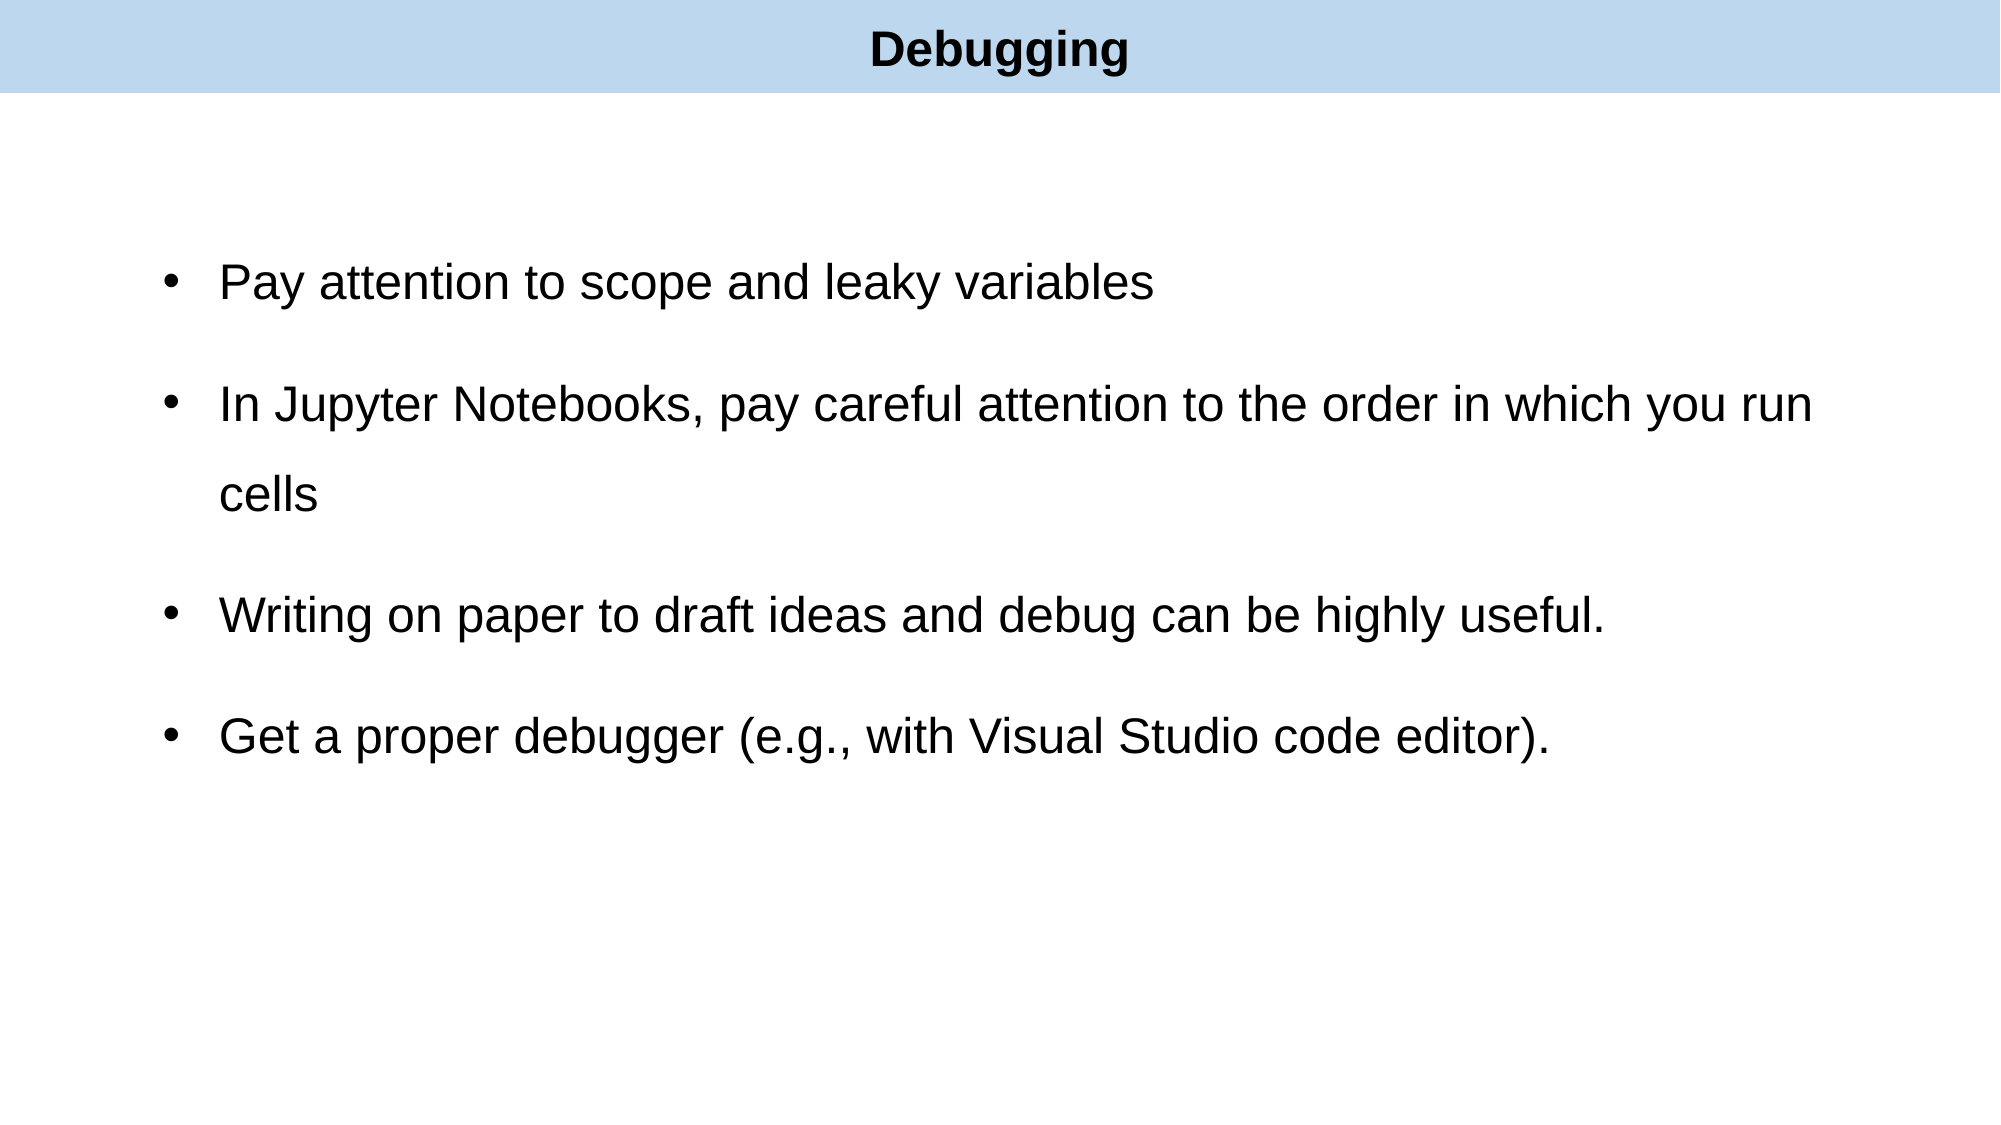

Debugging
Pay attention to scope and leaky variables
In Jupyter Notebooks, pay careful attention to the order in which you run cells
Writing on paper to draft ideas and debug can be highly useful.
Get a proper debugger (e.g., with Visual Studio code editor).